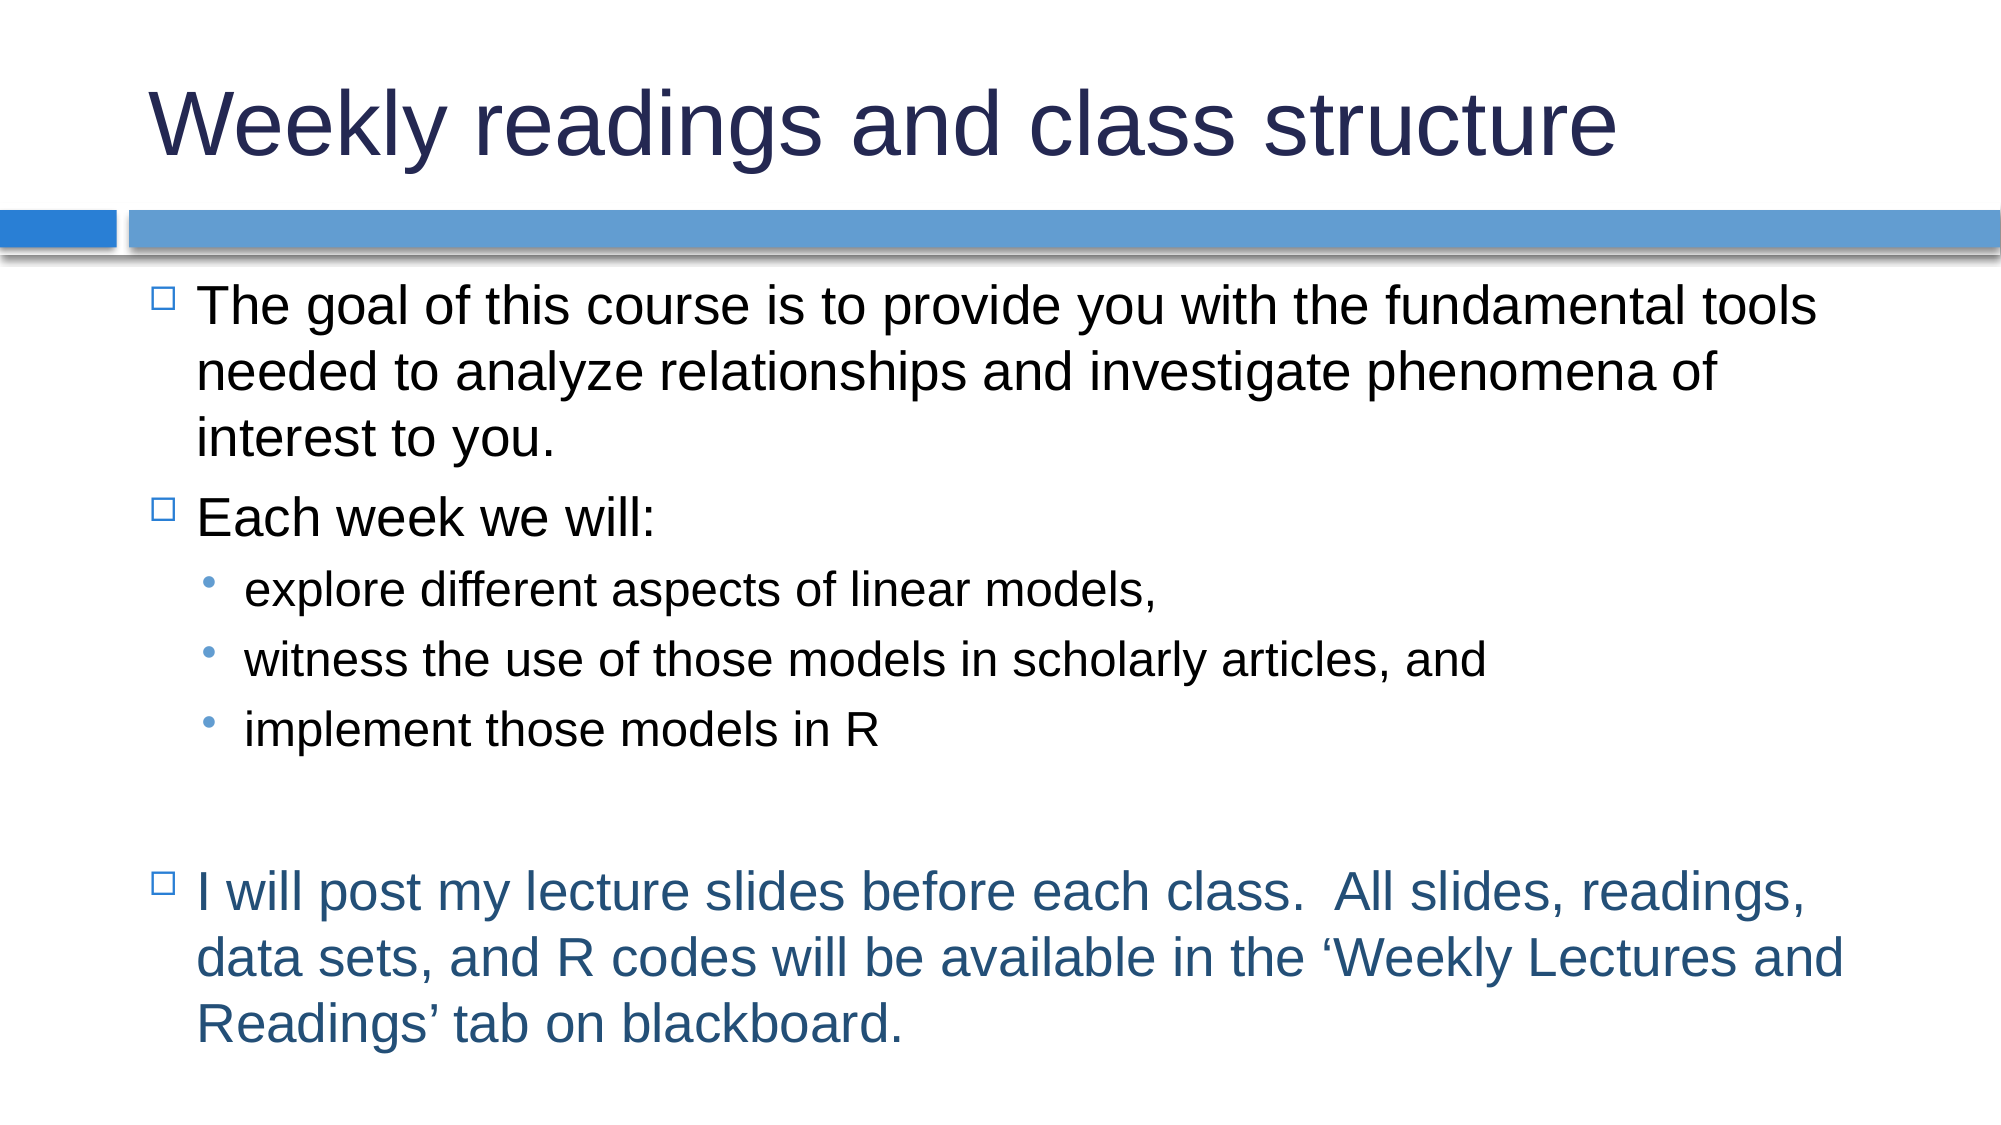

# Weekly readings and class structure
The goal of this course is to provide you with the fundamental tools needed to analyze relationships and investigate phenomena of interest to you.
Each week we will:
explore different aspects of linear models,
witness the use of those models in scholarly articles, and
implement those models in R

I will post my lecture slides before each class.  All slides, readings, data sets, and R codes will be available in the ‘Weekly Lectures and Readings’ tab on blackboard.